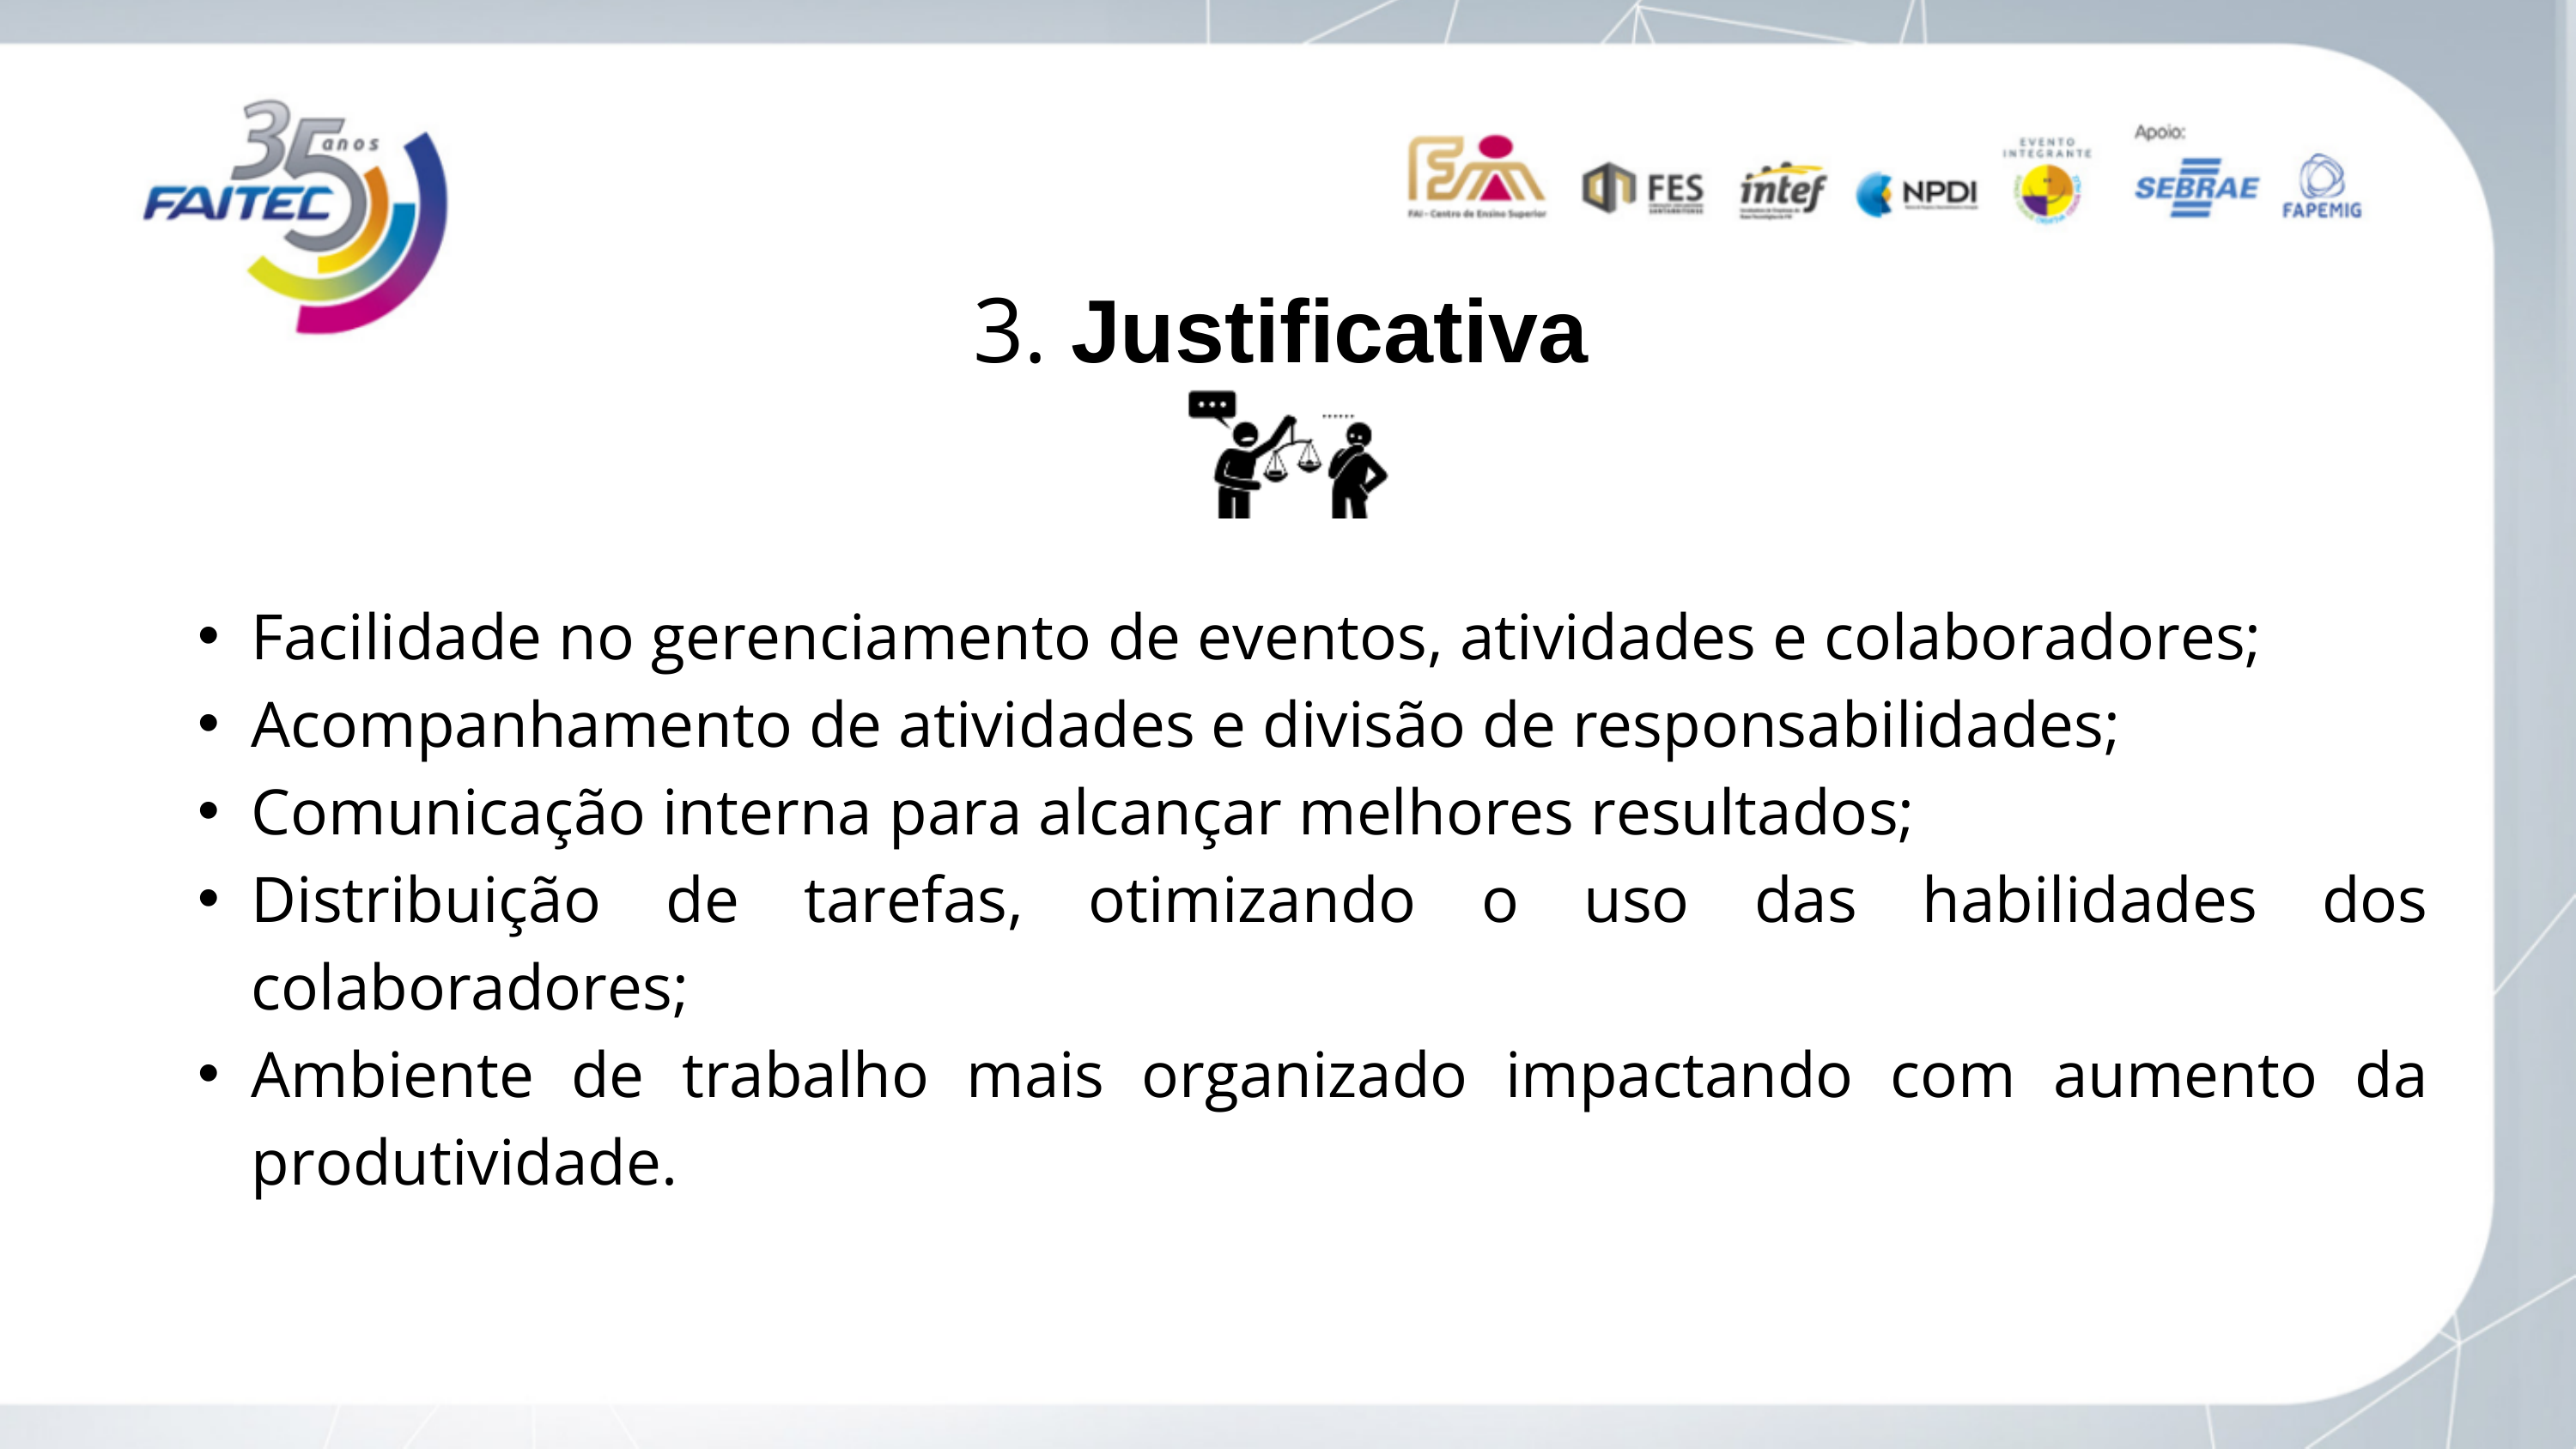

3. Justificativa

Facilidade no gerenciamento de eventos, atividades e colaboradores;
Acompanhamento de atividades e divisão de responsabilidades;
Comunicação interna para alcançar melhores resultados;
Distribuição de tarefas, otimizando o uso das habilidades dos colaboradores;
Ambiente de trabalho mais organizado impactando com aumento da produtividade.